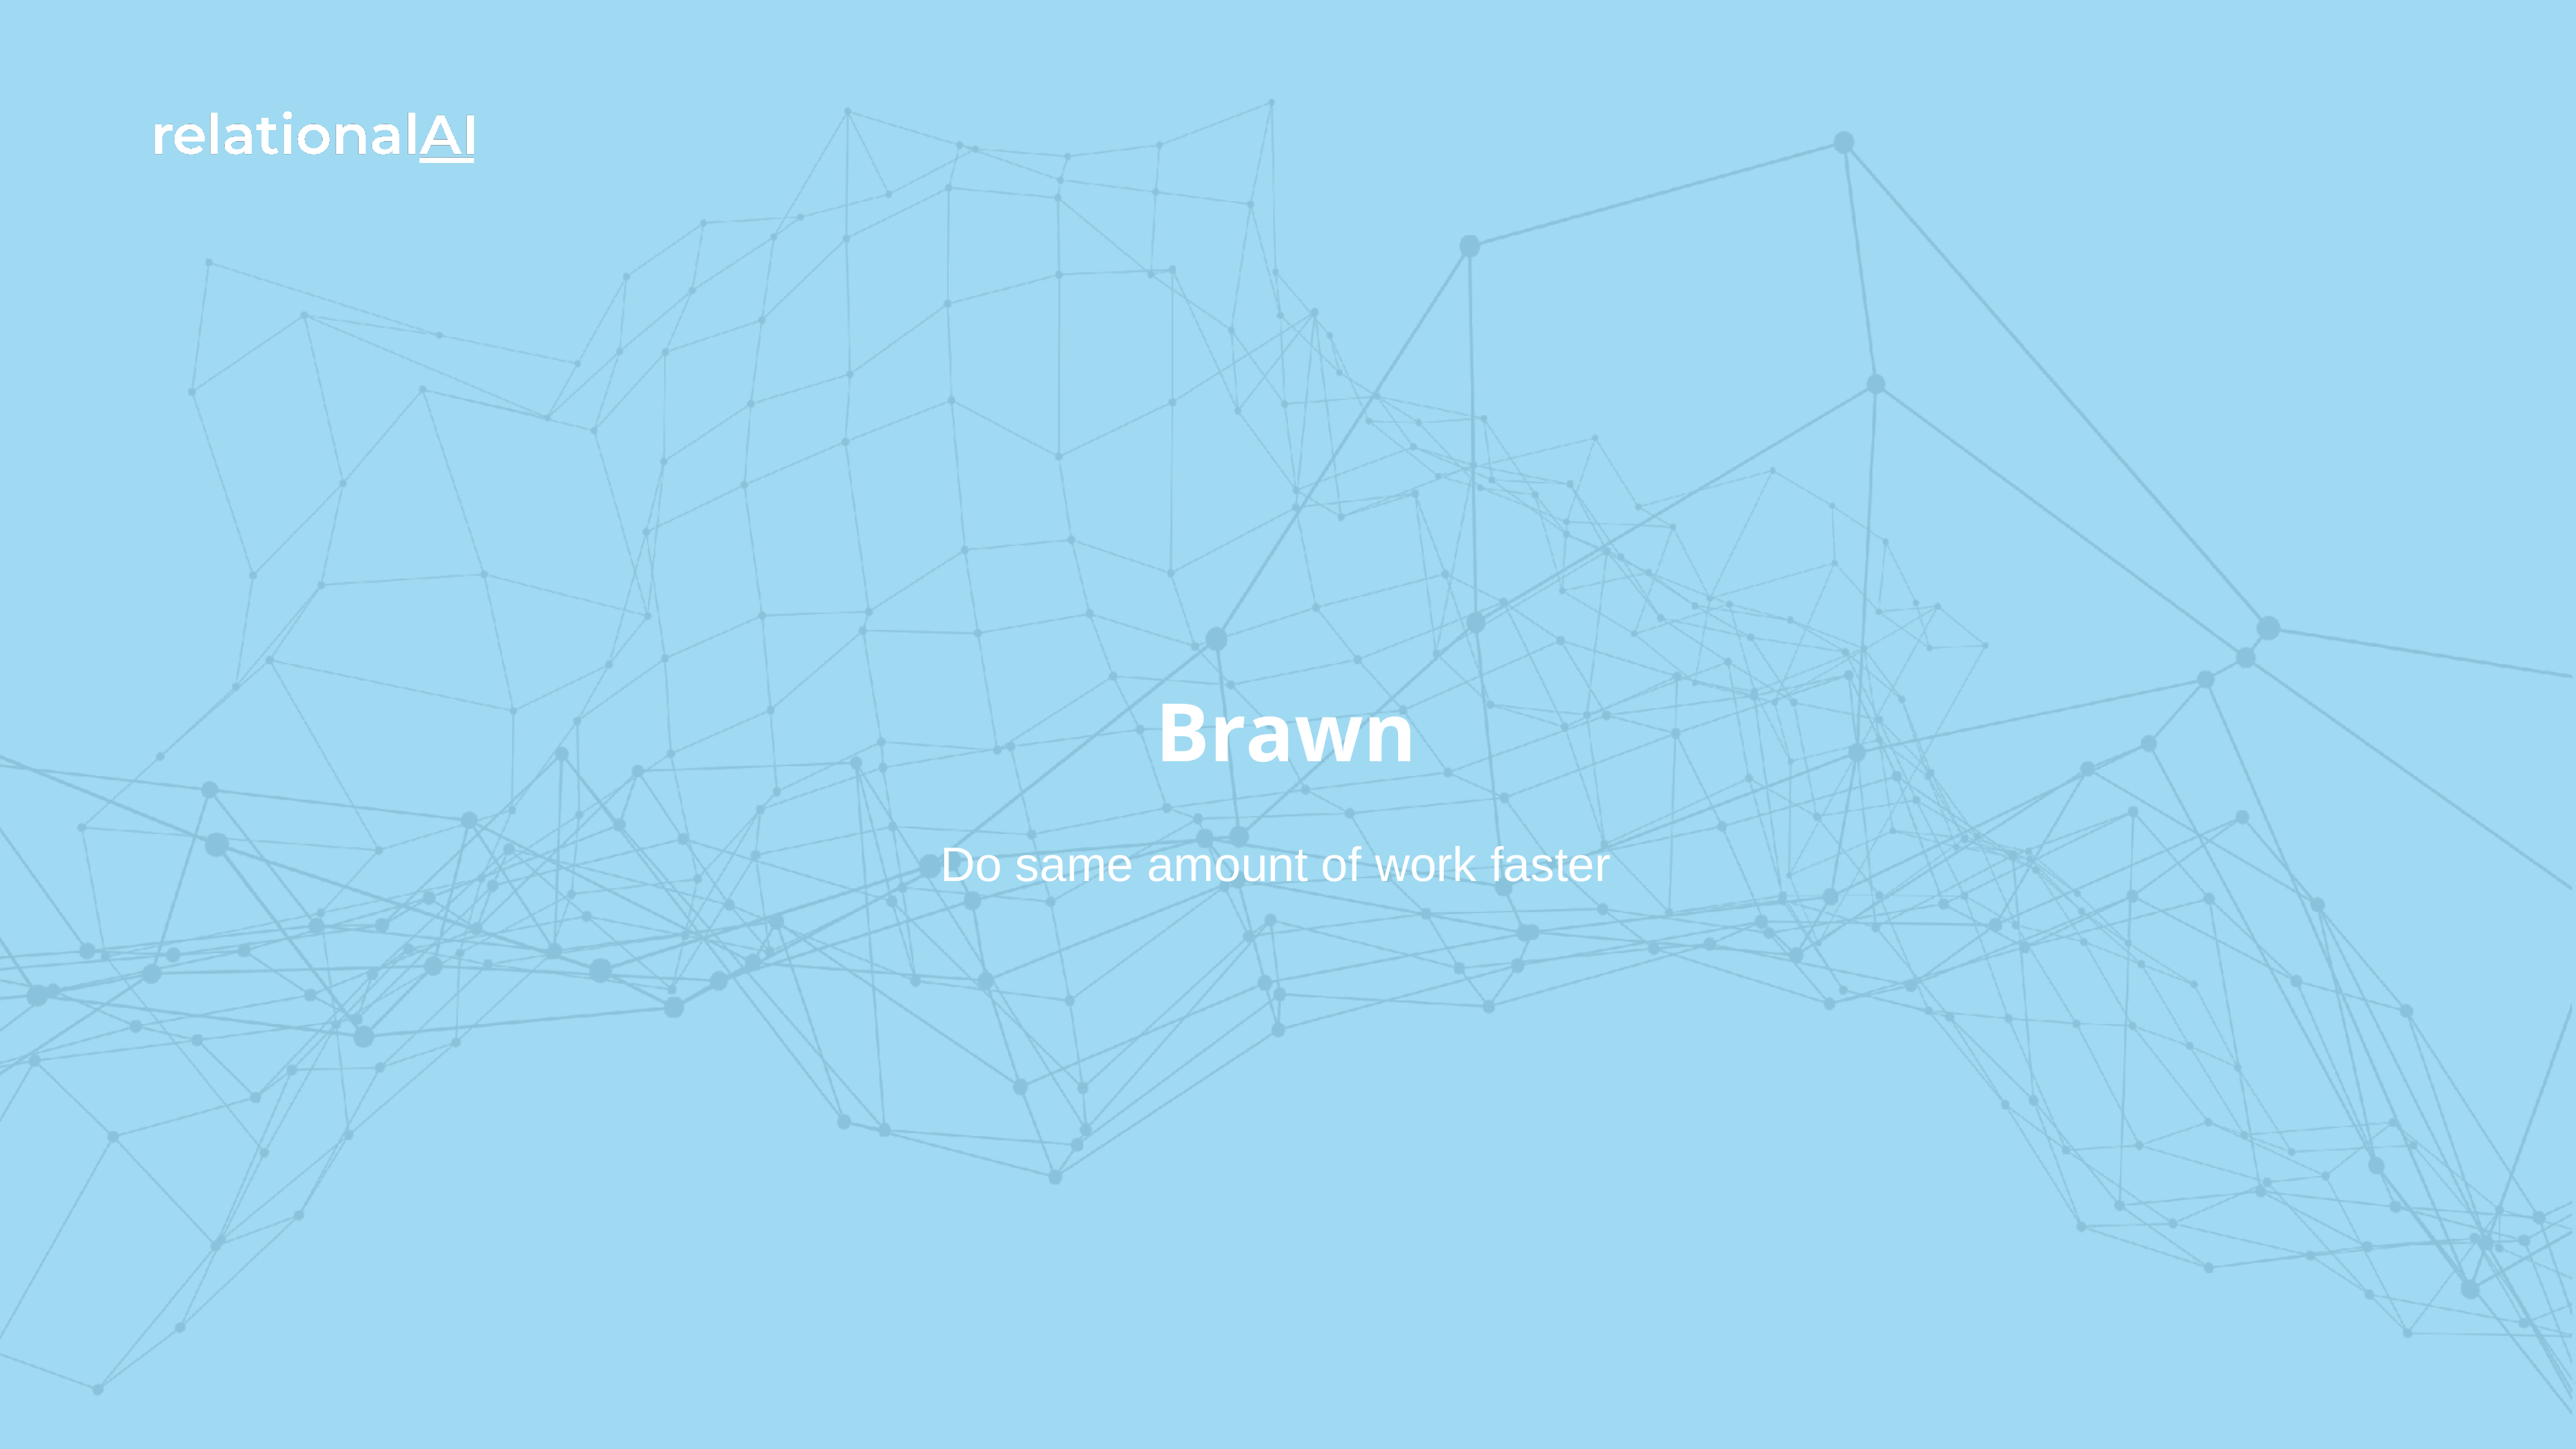

# Brawn
Do same amount of work faster